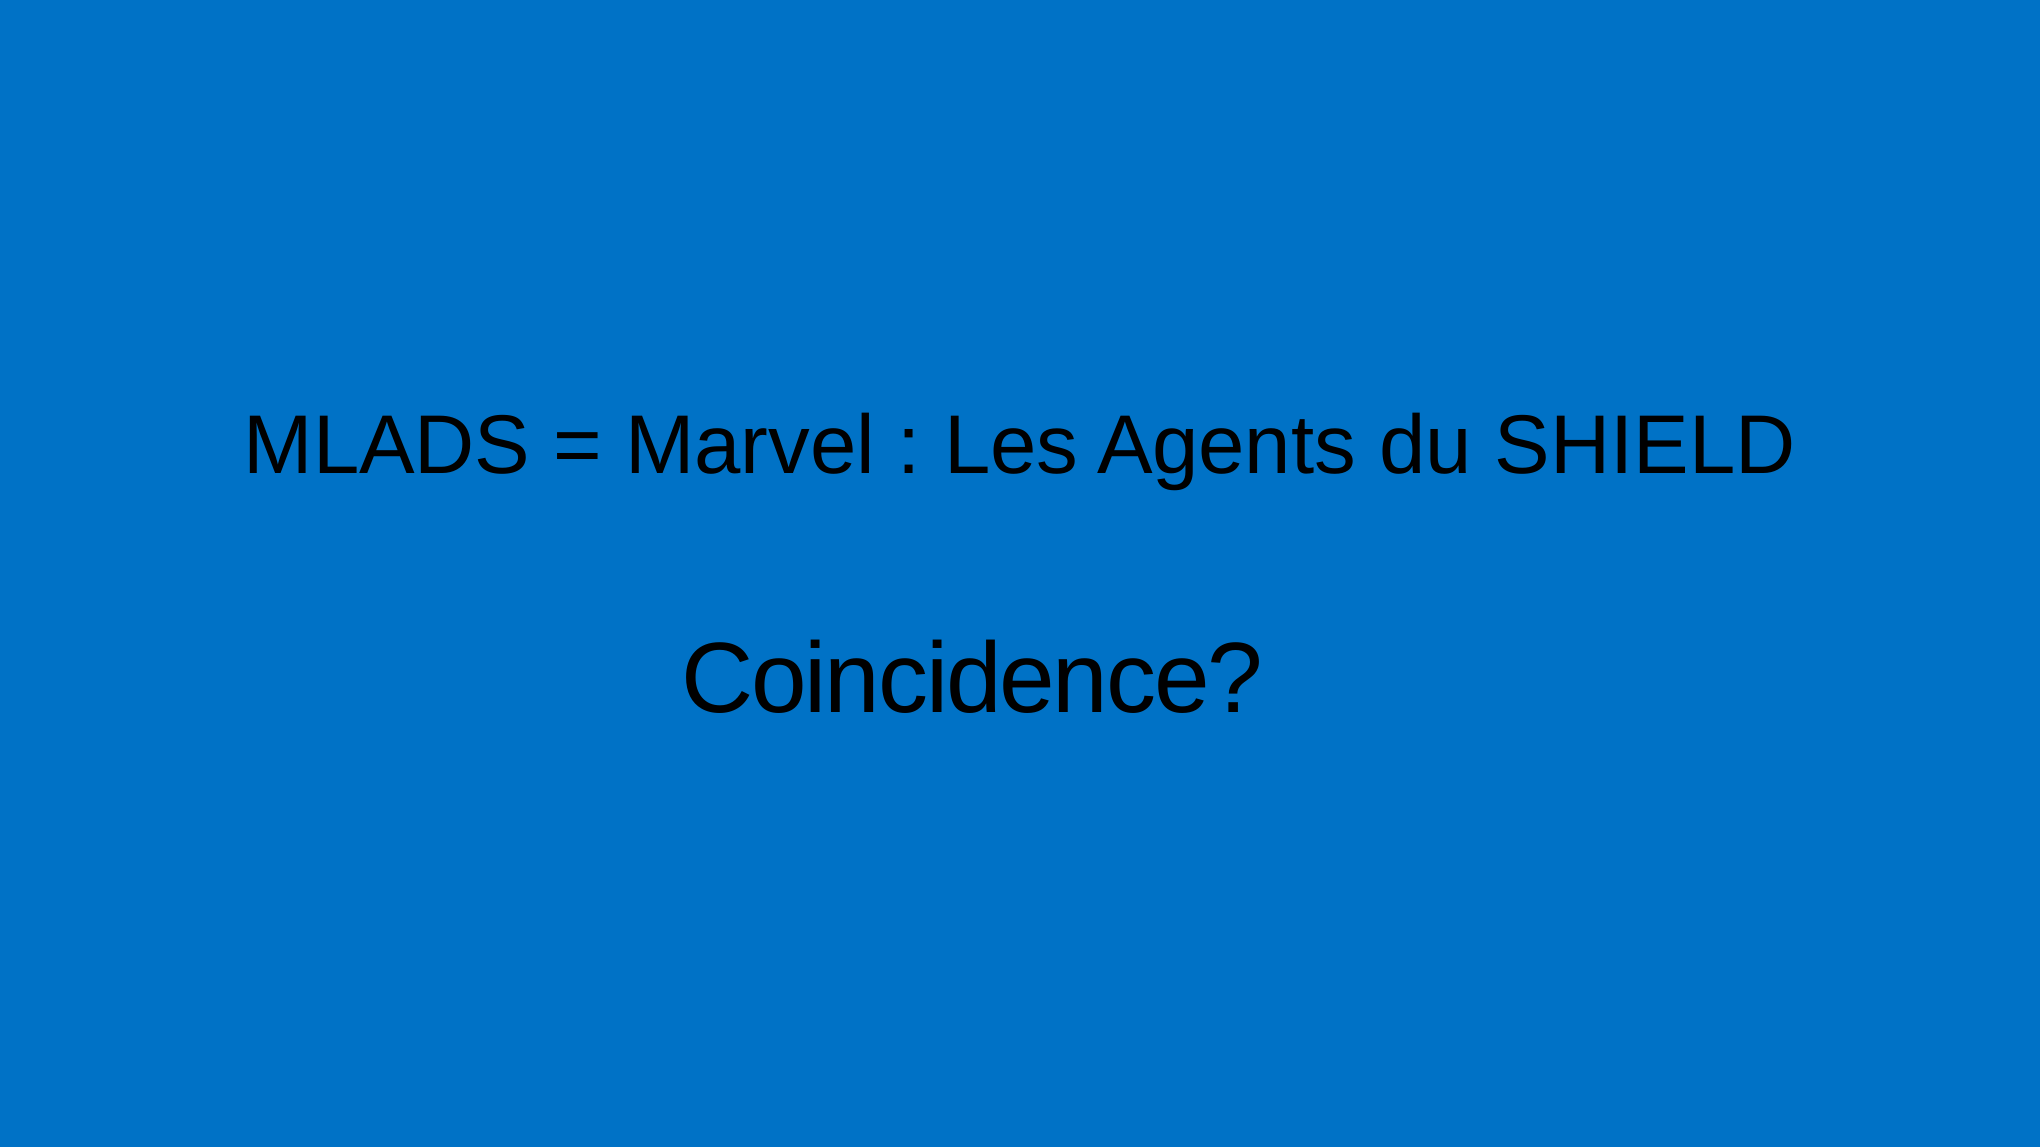

MLADS = Marvel : Les Agents du SHIELD
# Coincidence?